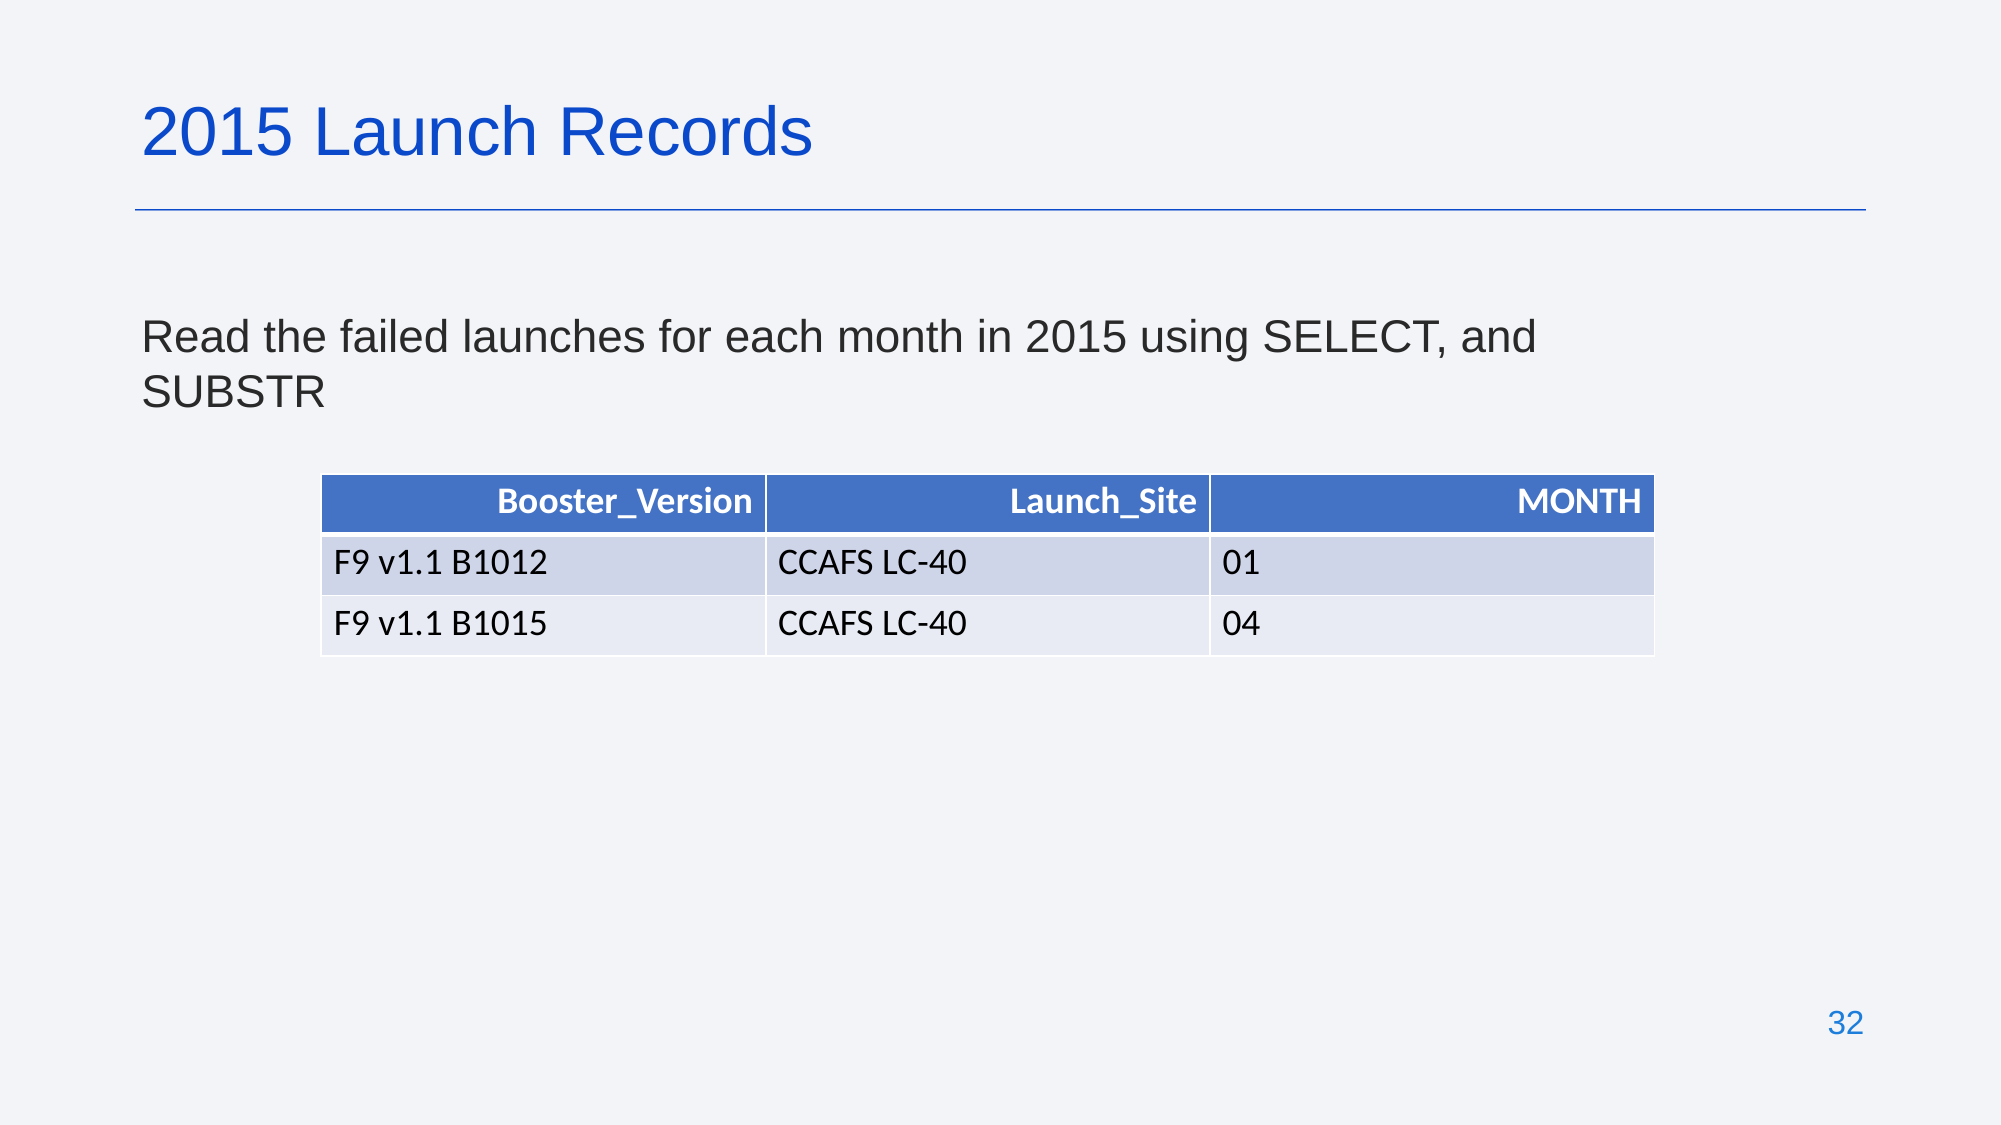

2015 Launch Records
Read the failed launches for each month in 2015 using SELECT, and SUBSTR
| Booster\_Version | Launch\_Site | MONTH |
| --- | --- | --- |
| F9 v1.1 B1012 | CCAFS LC-40 | 01 |
| F9 v1.1 B1015 | CCAFS LC-40 | 04 |
32